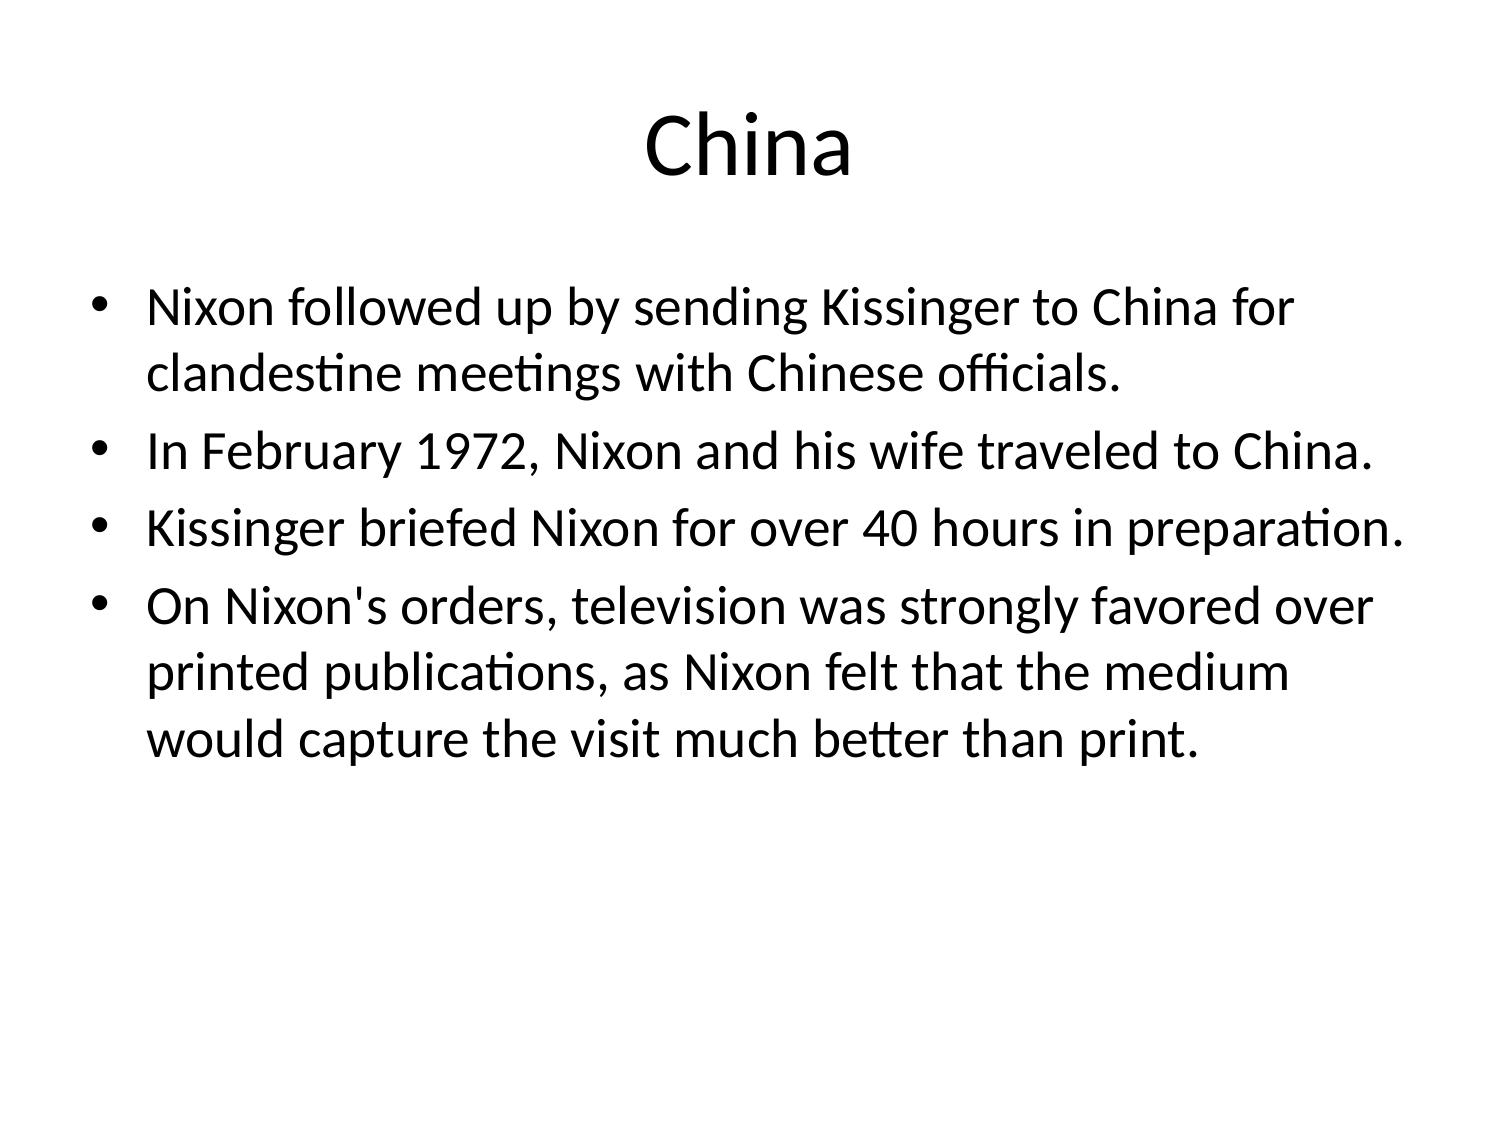

# China
Nixon followed up by sending Kissinger to China for clandestine meetings with Chinese officials.
In February 1972, Nixon and his wife traveled to China.
Kissinger briefed Nixon for over 40 hours in preparation.
On Nixon's orders, television was strongly favored over printed publications, as Nixon felt that the medium would capture the visit much better than print.